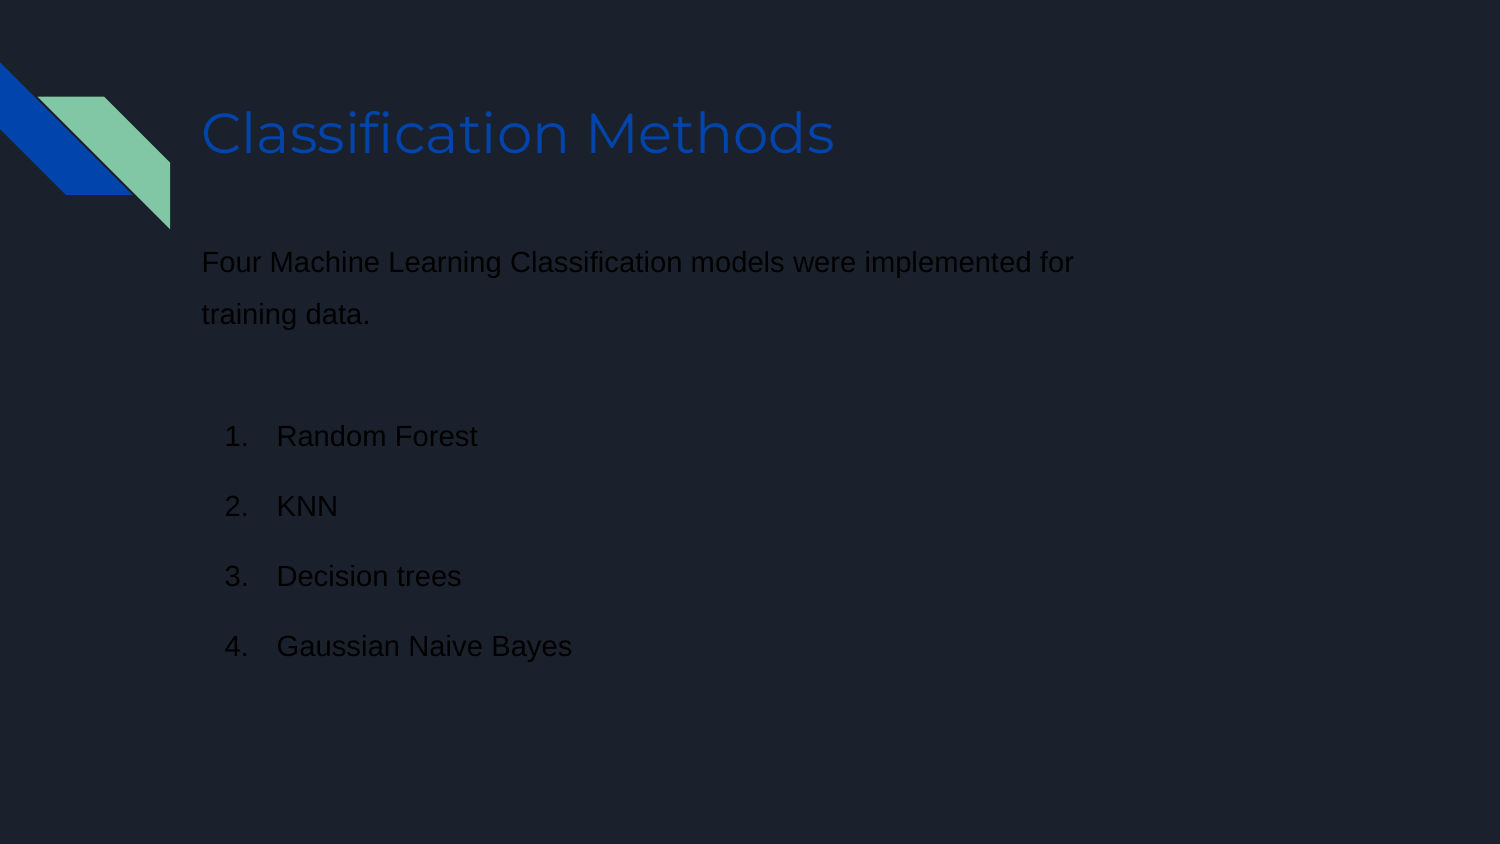

# Classification Methods
Four Machine Learning Classification models were implemented for training data.

Random Forest
KNN
Decision trees
Gaussian Naive Bayes